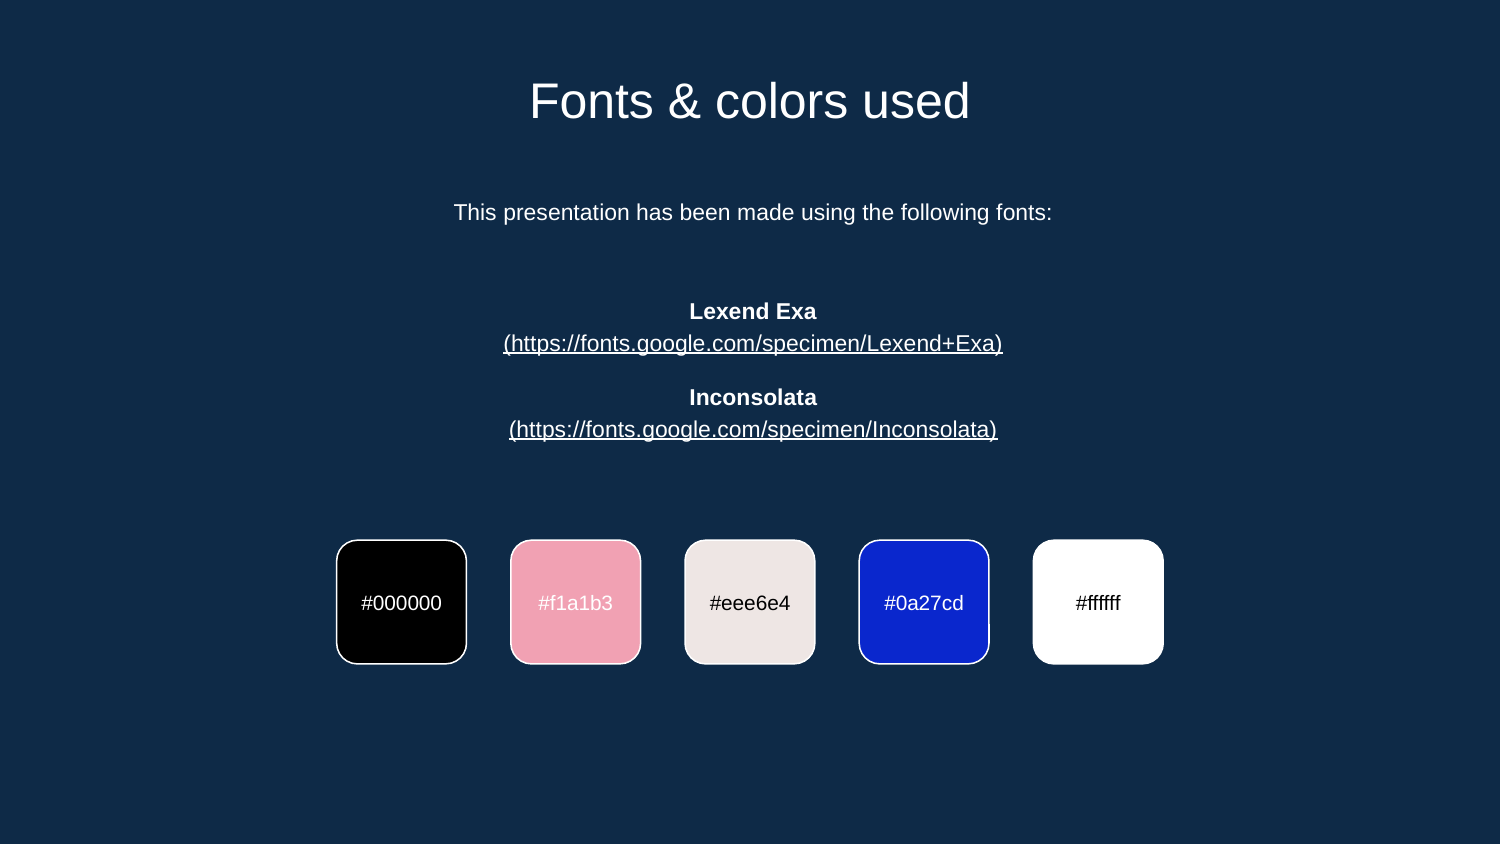

# Fonts & colors used
This presentation has been made using the following fonts:

Lexend Exa
(https://fonts.google.com/specimen/Lexend+Exa)

Inconsolata
(https://fonts.google.com/specimen/Inconsolata)

#000000
#f1a1b3
#eee6e4
#0a27cd
#ffffff